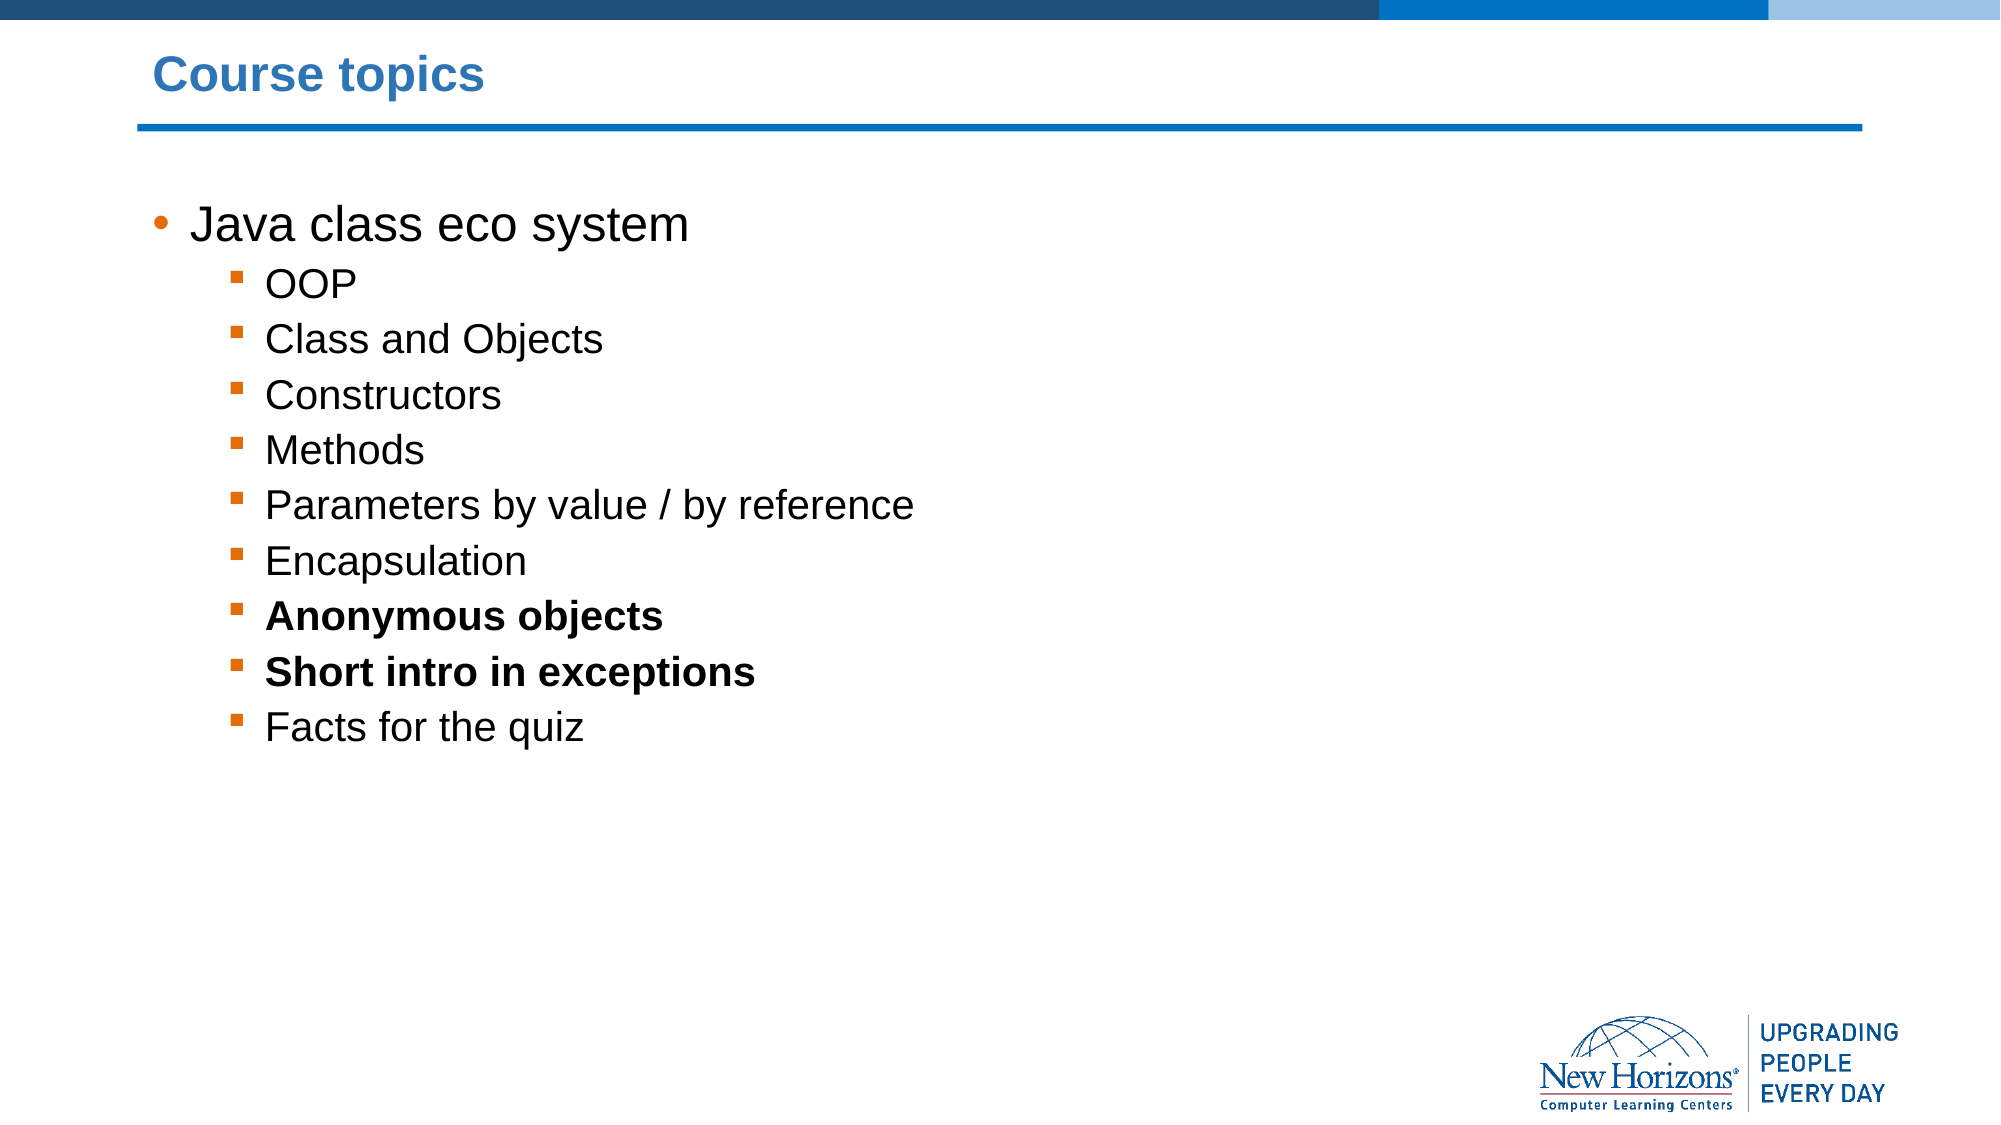

# Course topics
Java class eco system
OOP
Class and Objects
Constructors
Methods
Parameters by value / by reference
Encapsulation
Anonymous objects
Short intro in exceptions
Facts for the quiz